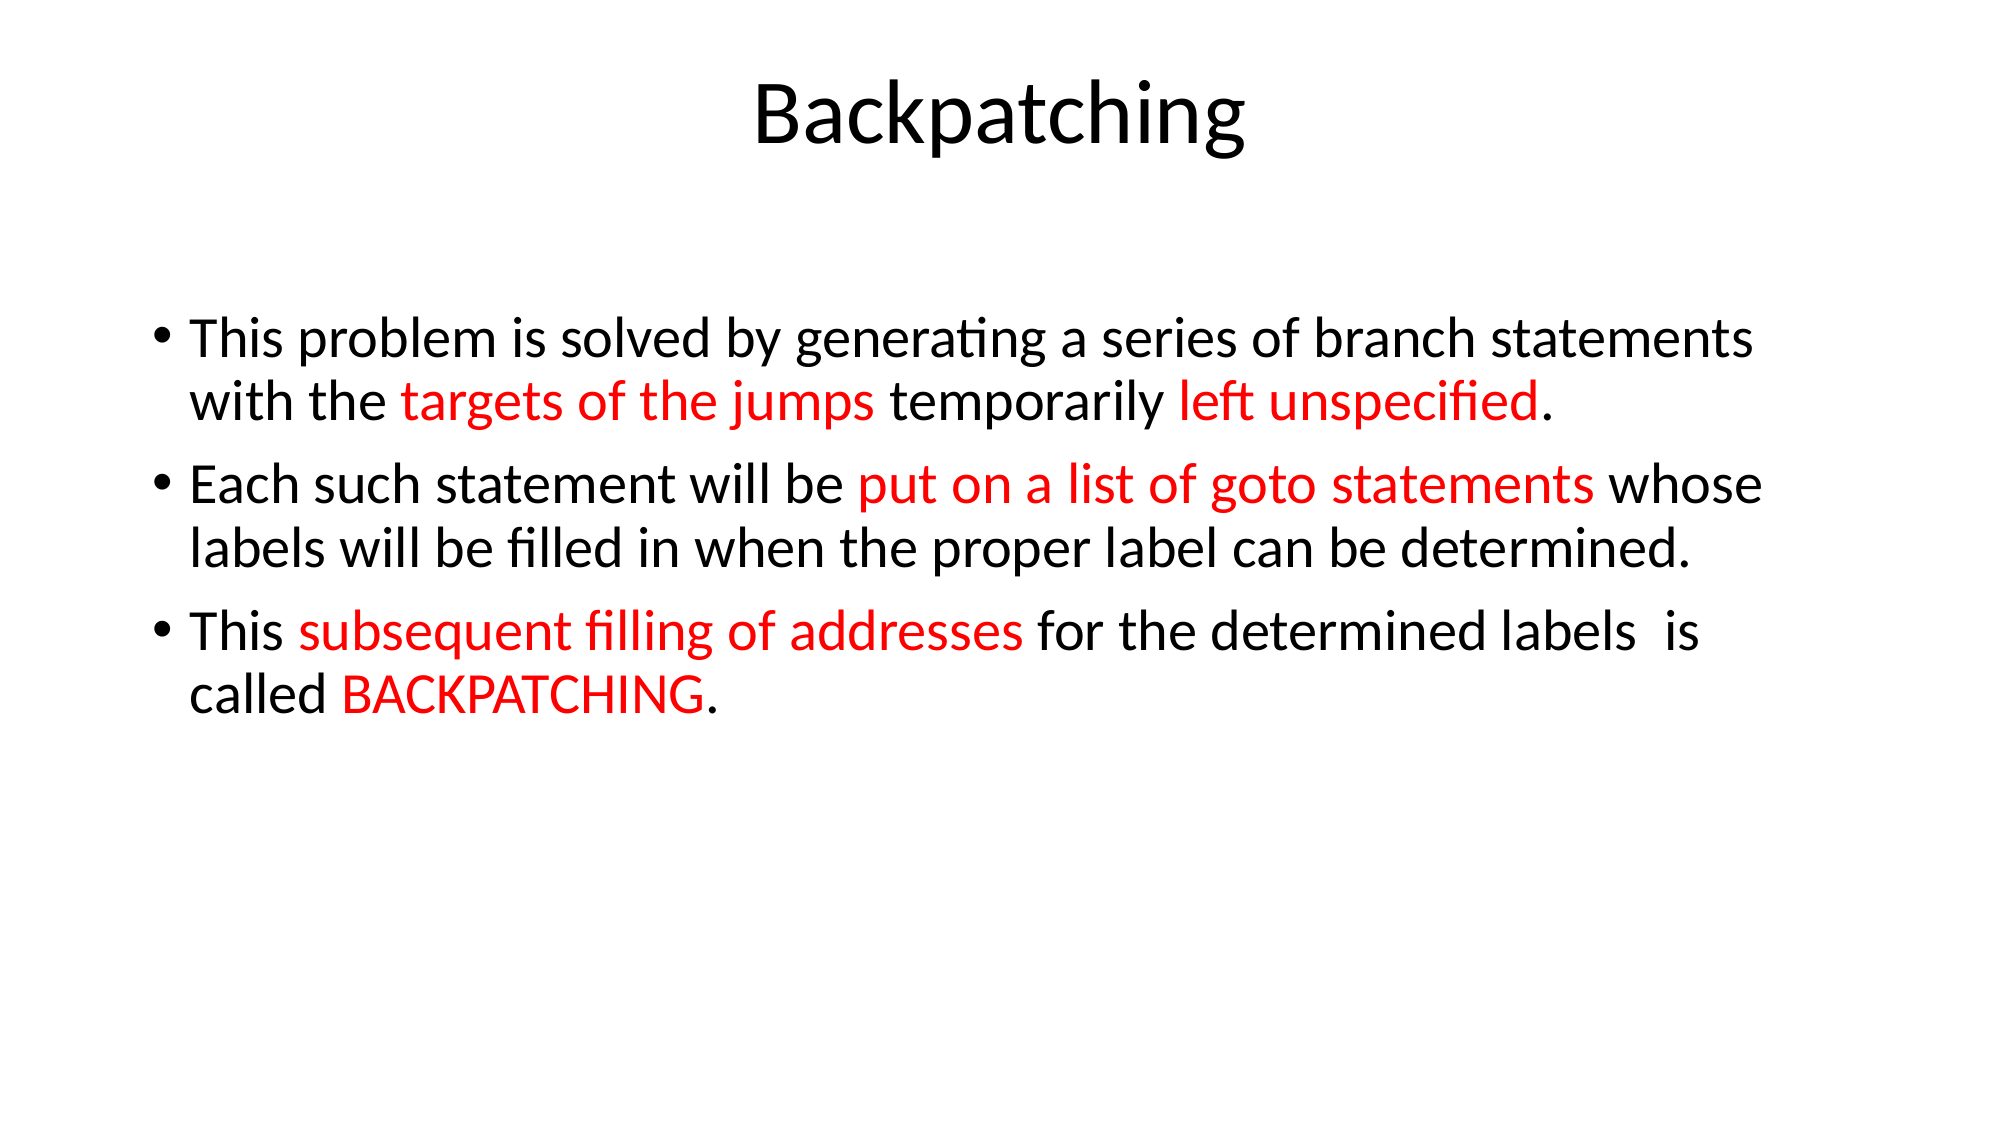

# Backpatching
This problem is solved by generating a series of branch statements with the targets of the jumps temporarily left unspecified.
Each such statement will be put on a list of goto statements whose labels will be filled in when the proper label can be determined.
This subsequent filling of addresses for the determined labels  is called BACKPATCHING.